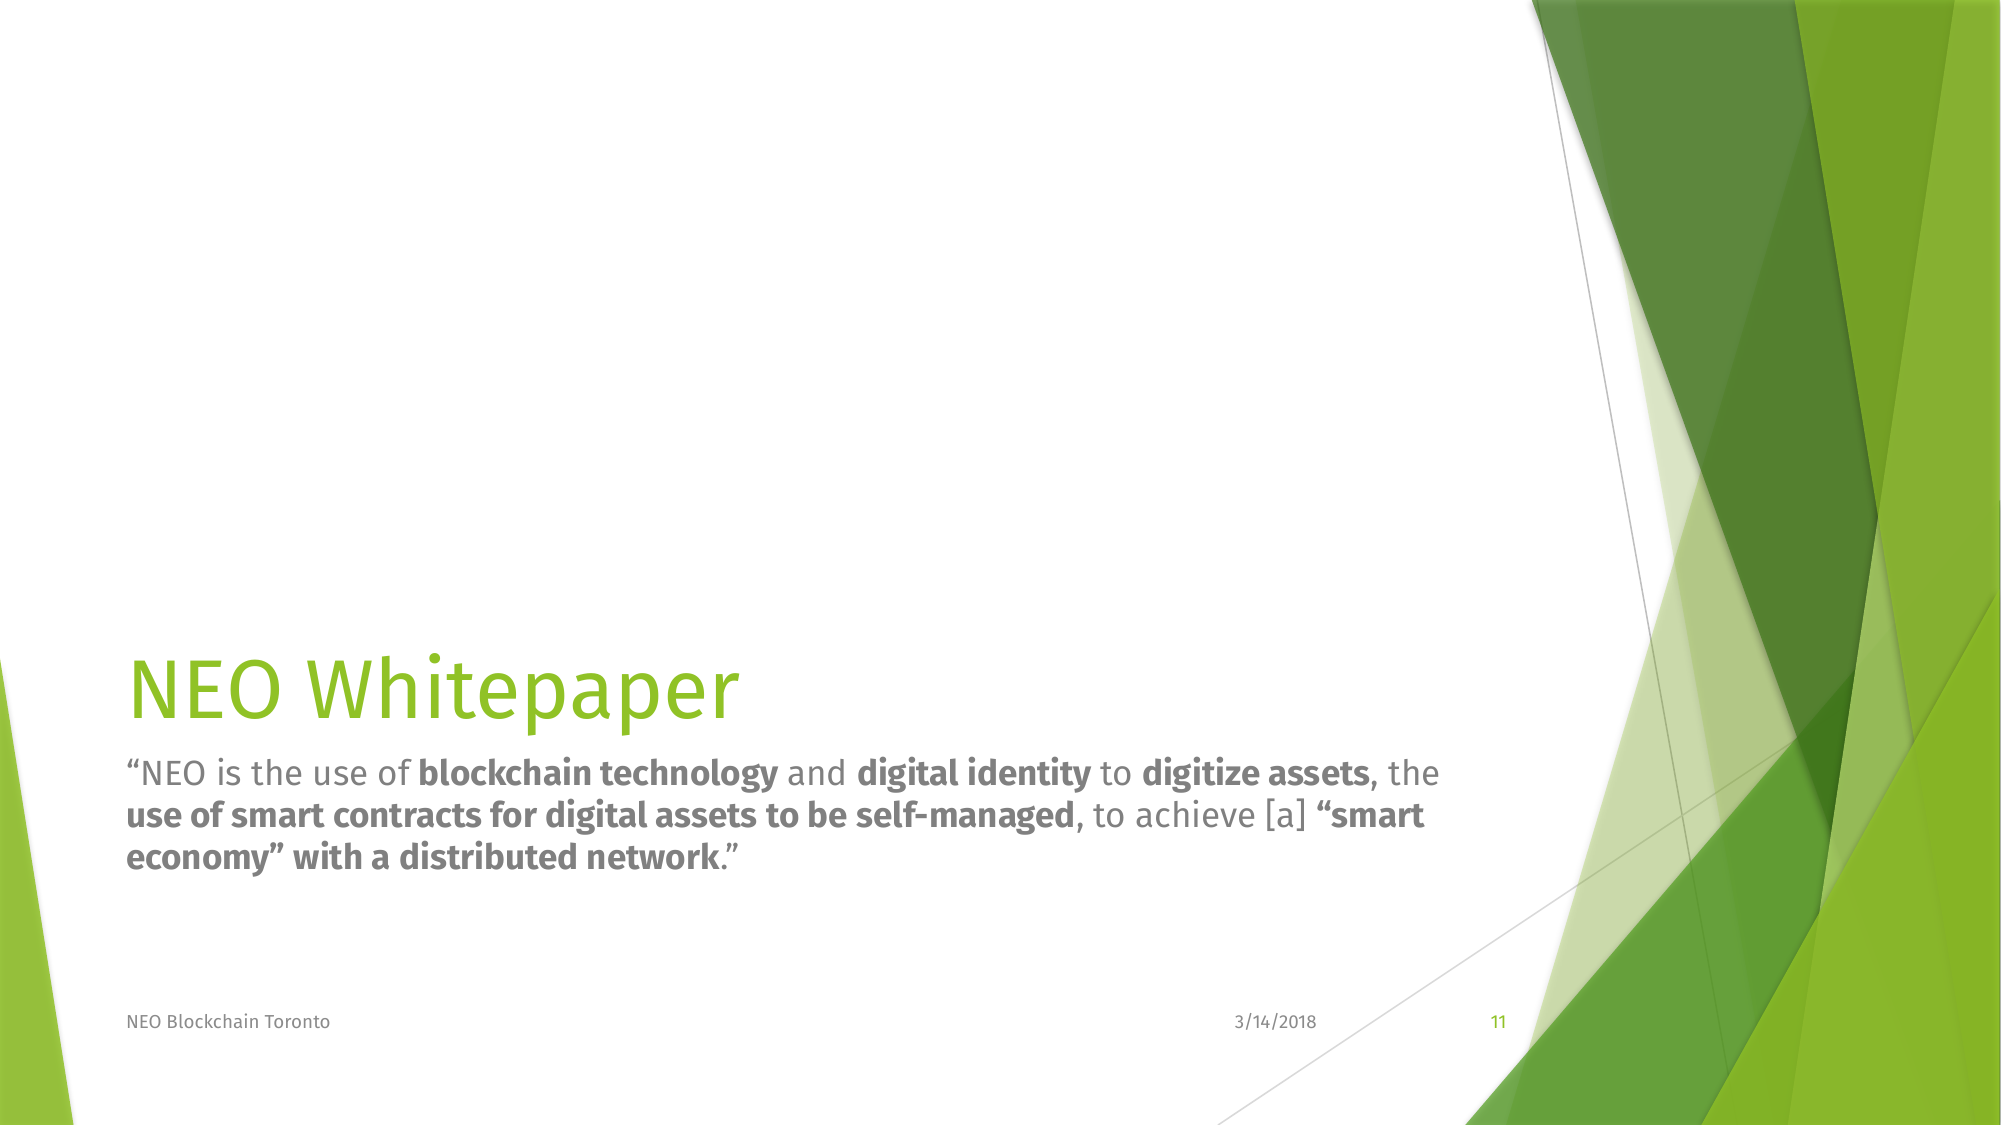

# NEO Whitepaper
“NEO is the use of blockchain technology and digital identity to digitize assets, the use of smart contracts for digital assets to be self-managed, to achieve [a] “smart economy” with a distributed network.”
NEO Blockchain Toronto
3/14/2018
11